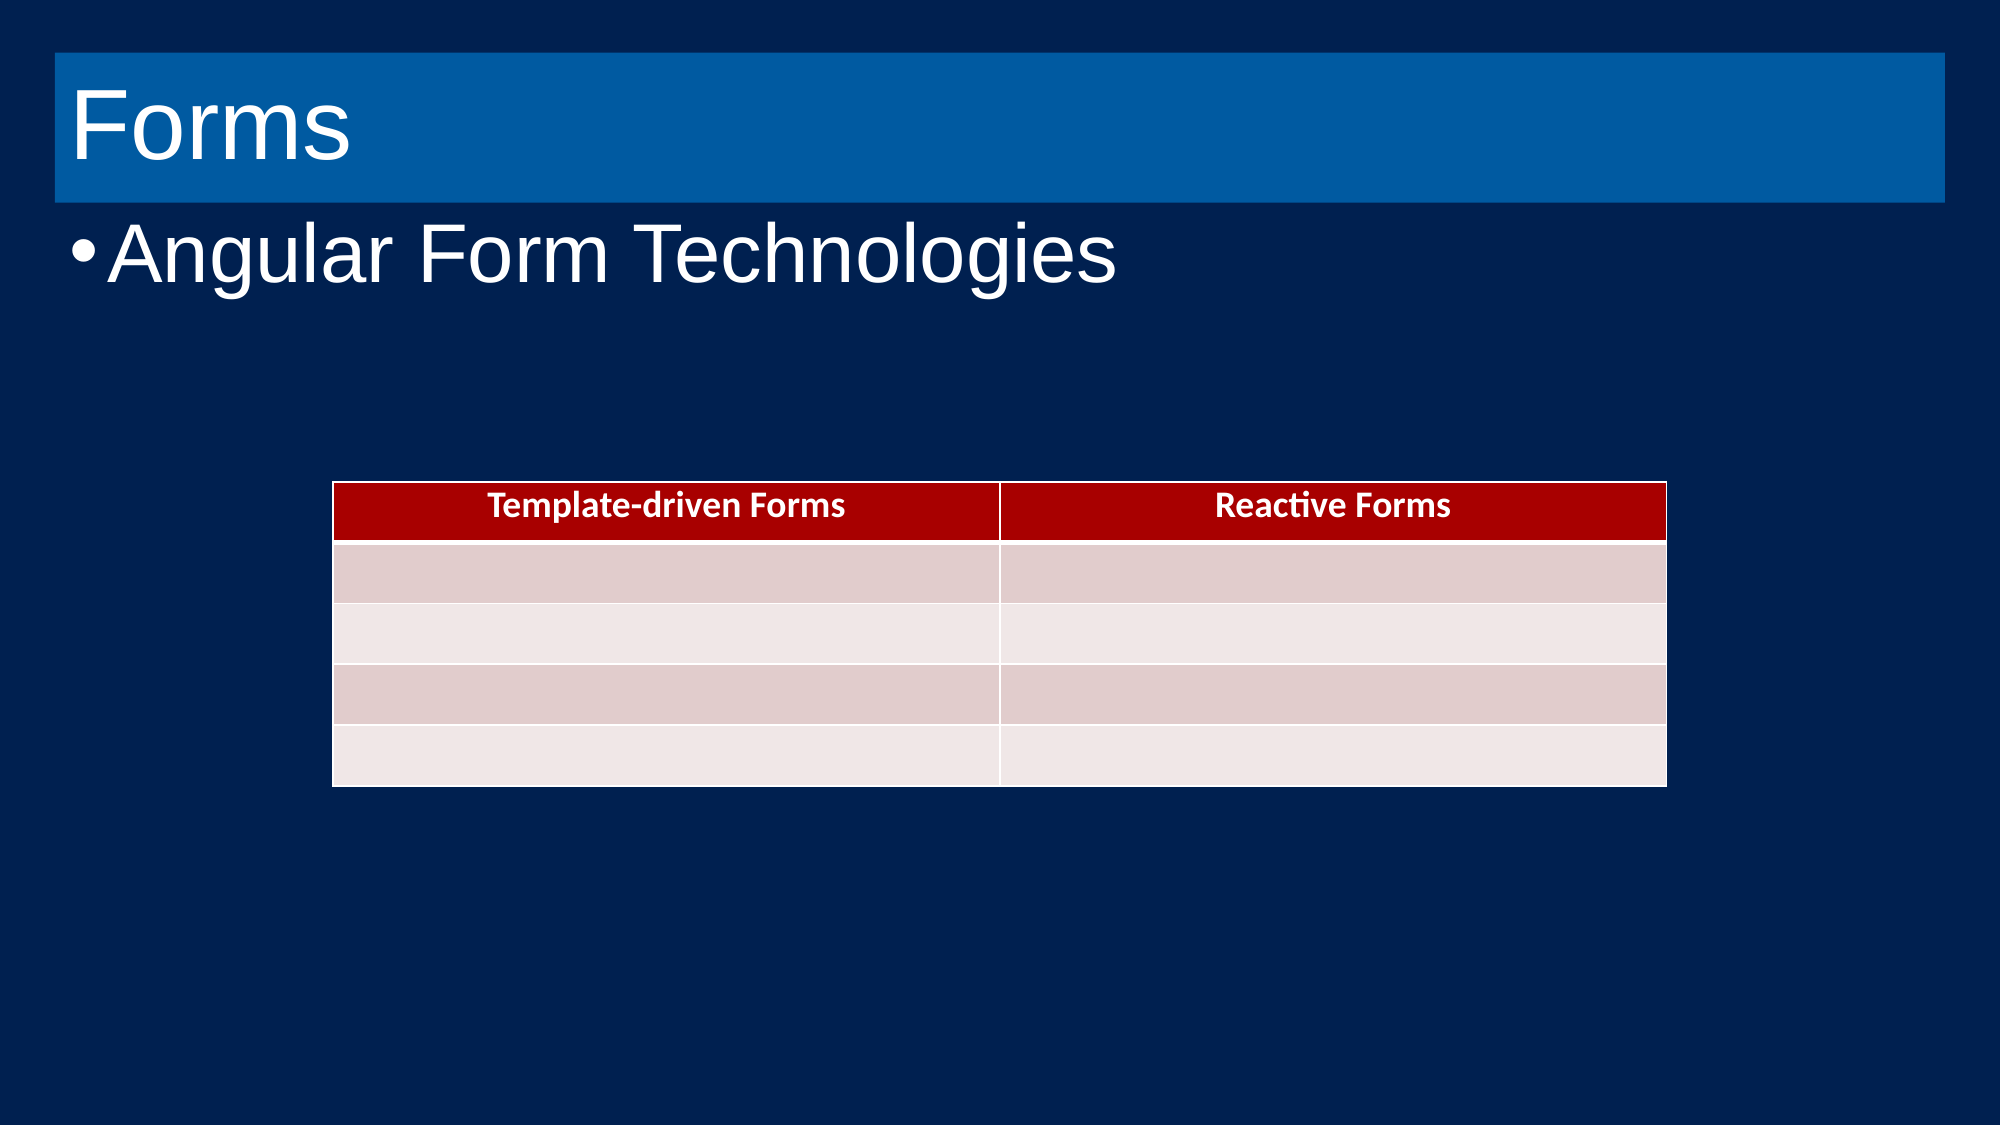

# Forms
Angular Form Technologies
| Template-driven Forms | Reactive Forms |
| --- | --- |
|  |  |
|  |  |
|  |  |
|  |  |